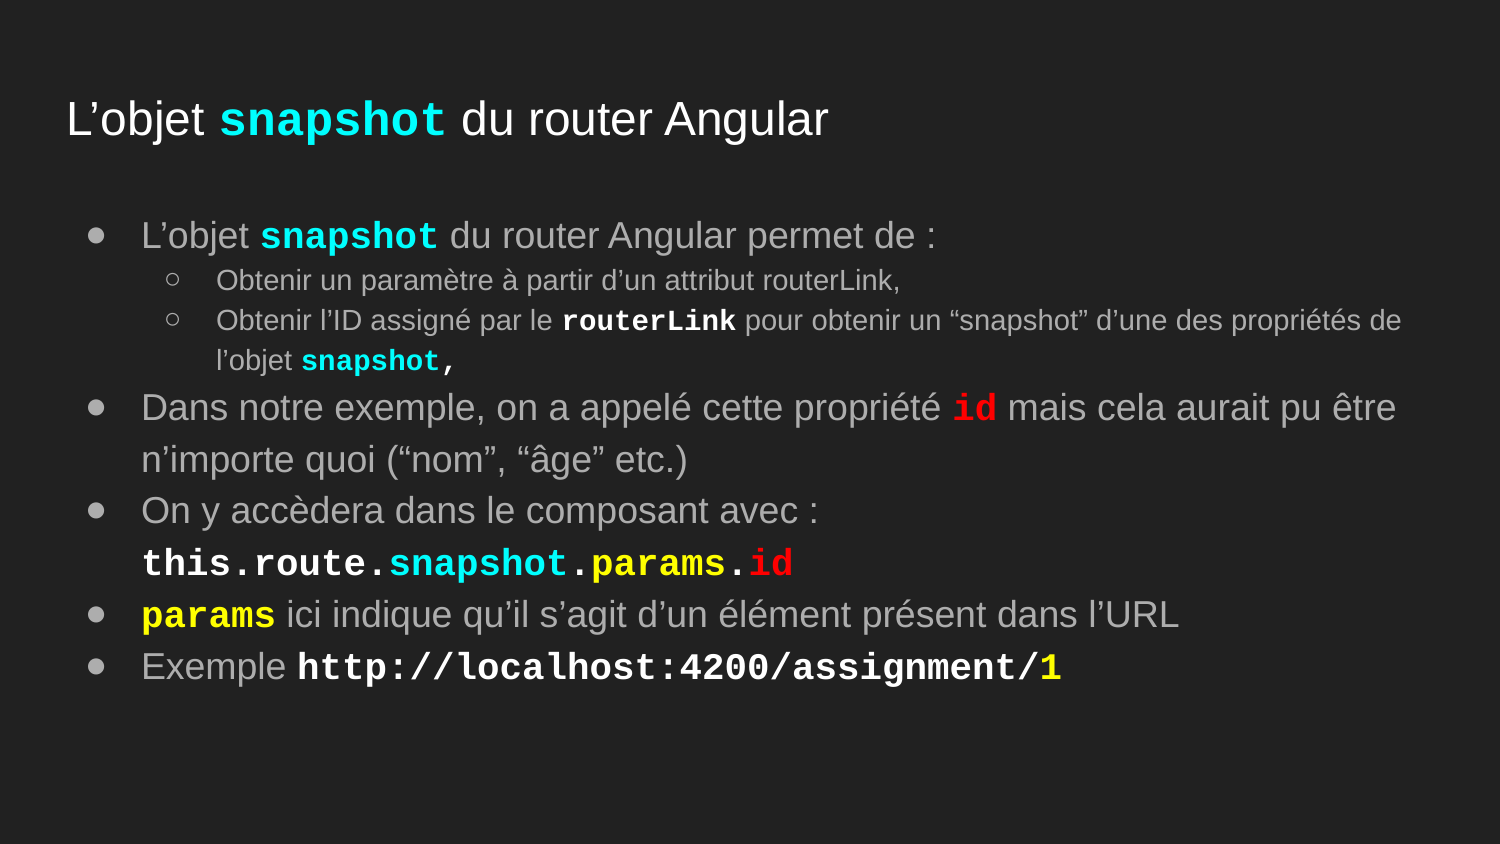

# L’objet snapshot du router Angular
L’objet snapshot du router Angular permet de :
Obtenir un paramètre à partir d’un attribut routerLink,
Obtenir l’ID assigné par le routerLink pour obtenir un “snapshot” d’une des propriétés de l’objet snapshot,
Dans notre exemple, on a appelé cette propriété id mais cela aurait pu être n’importe quoi (“nom”, “âge” etc.)
On y accèdera dans le composant avec : this.route.snapshot.params.id
params ici indique qu’il s’agit d’un élément présent dans l’URL
Exemple http://localhost:4200/assignment/1